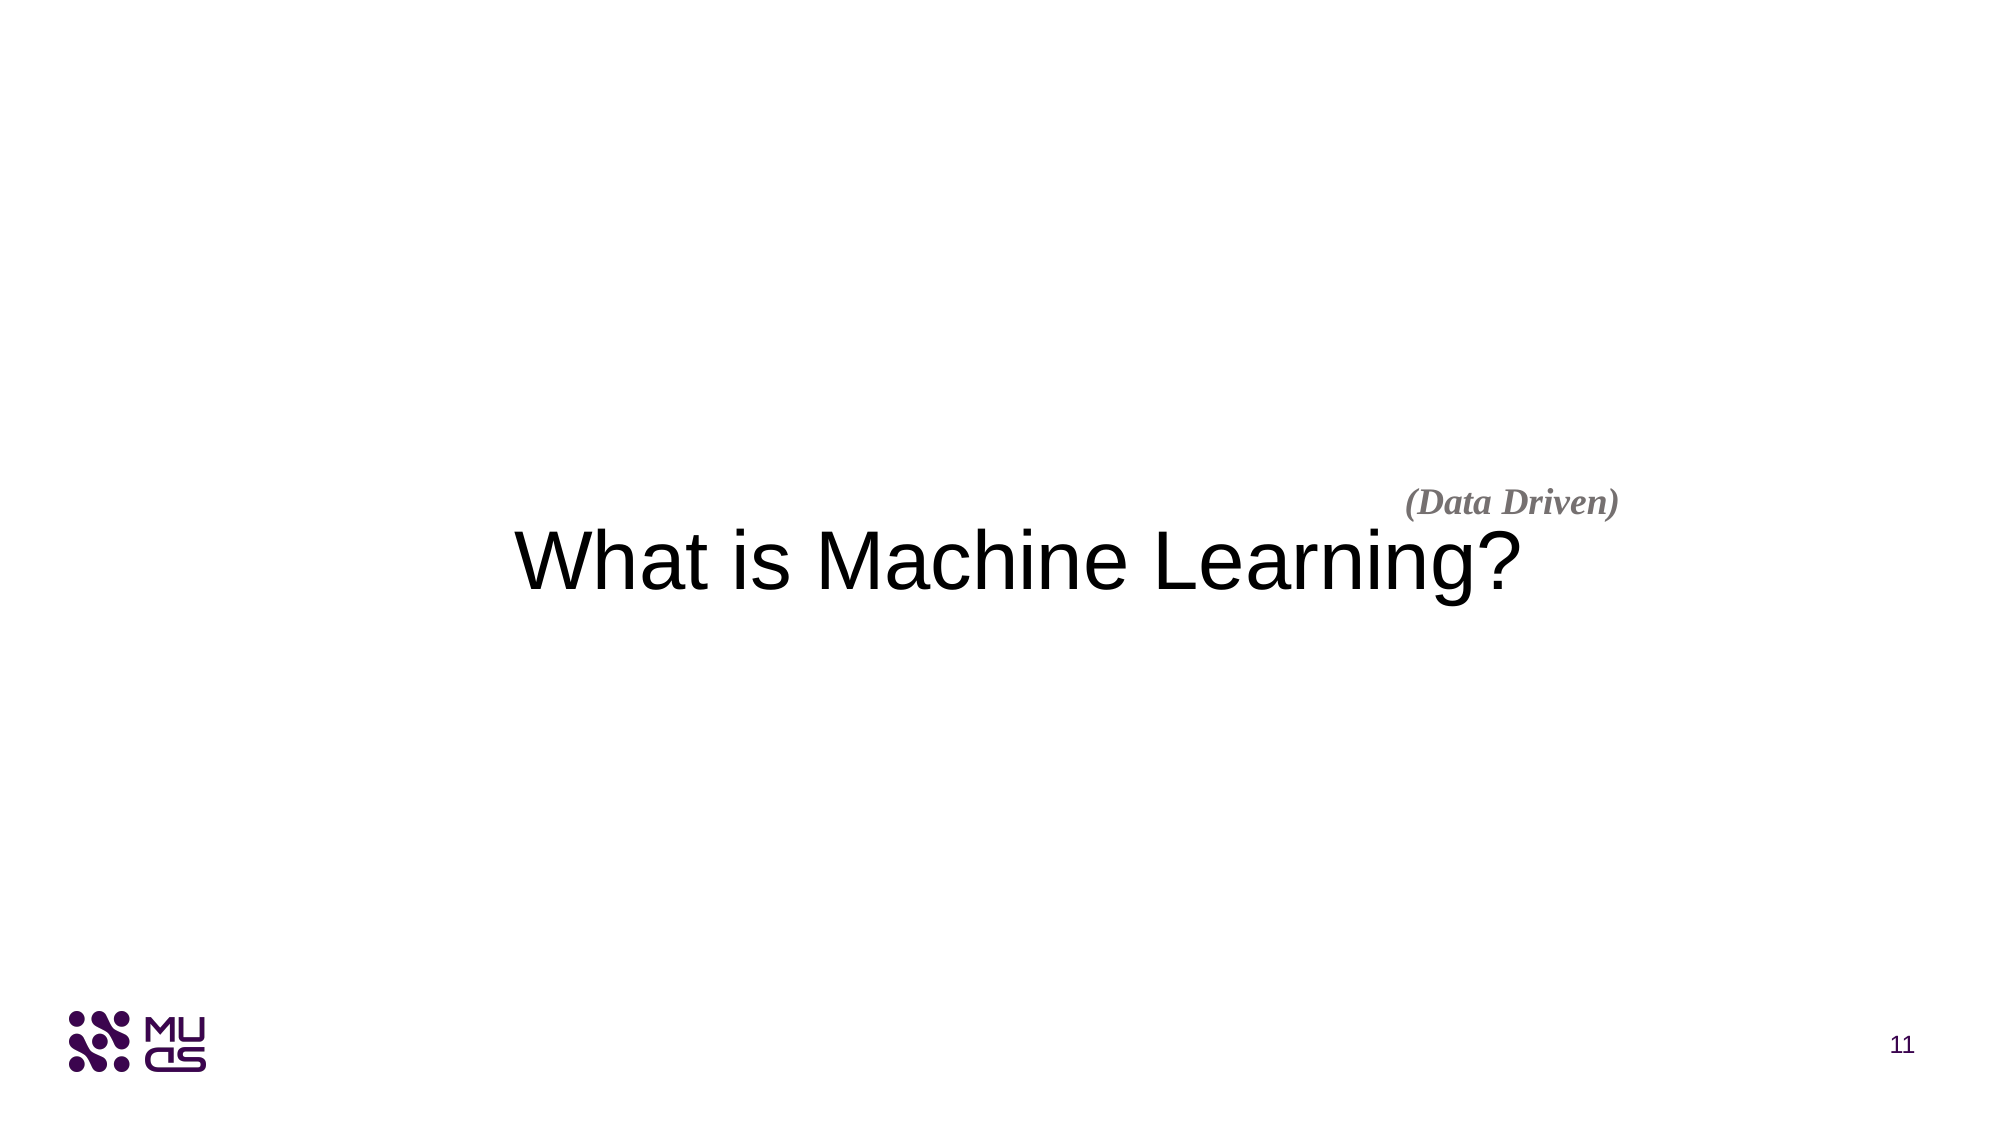

What is Machine Learning?
(Data Driven)
11